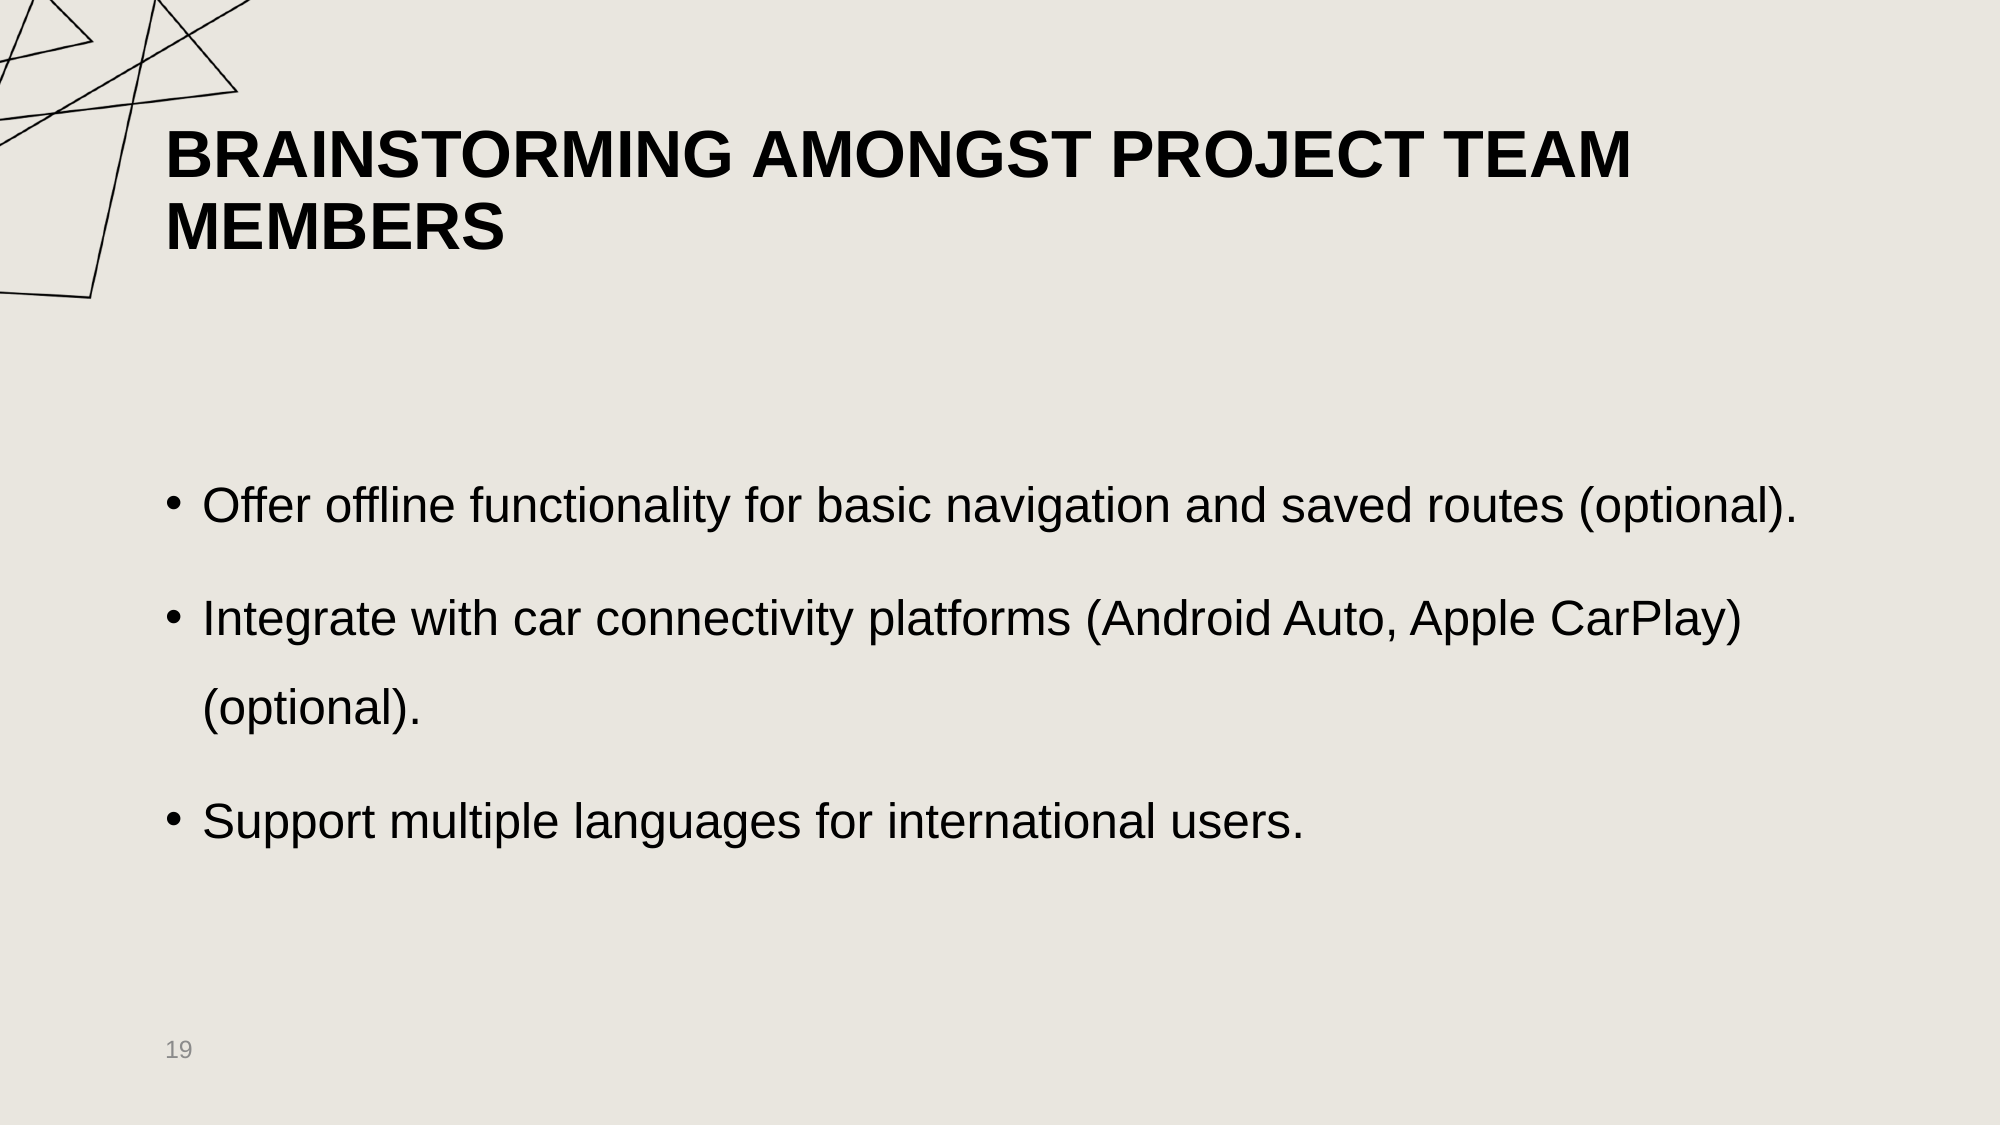

# Brainstorming amongst project team members

Offer offline functionality for basic navigation and saved routes (optional).
Integrate with car connectivity platforms (Android Auto, Apple CarPlay) (optional).
Support multiple languages for international users.
19